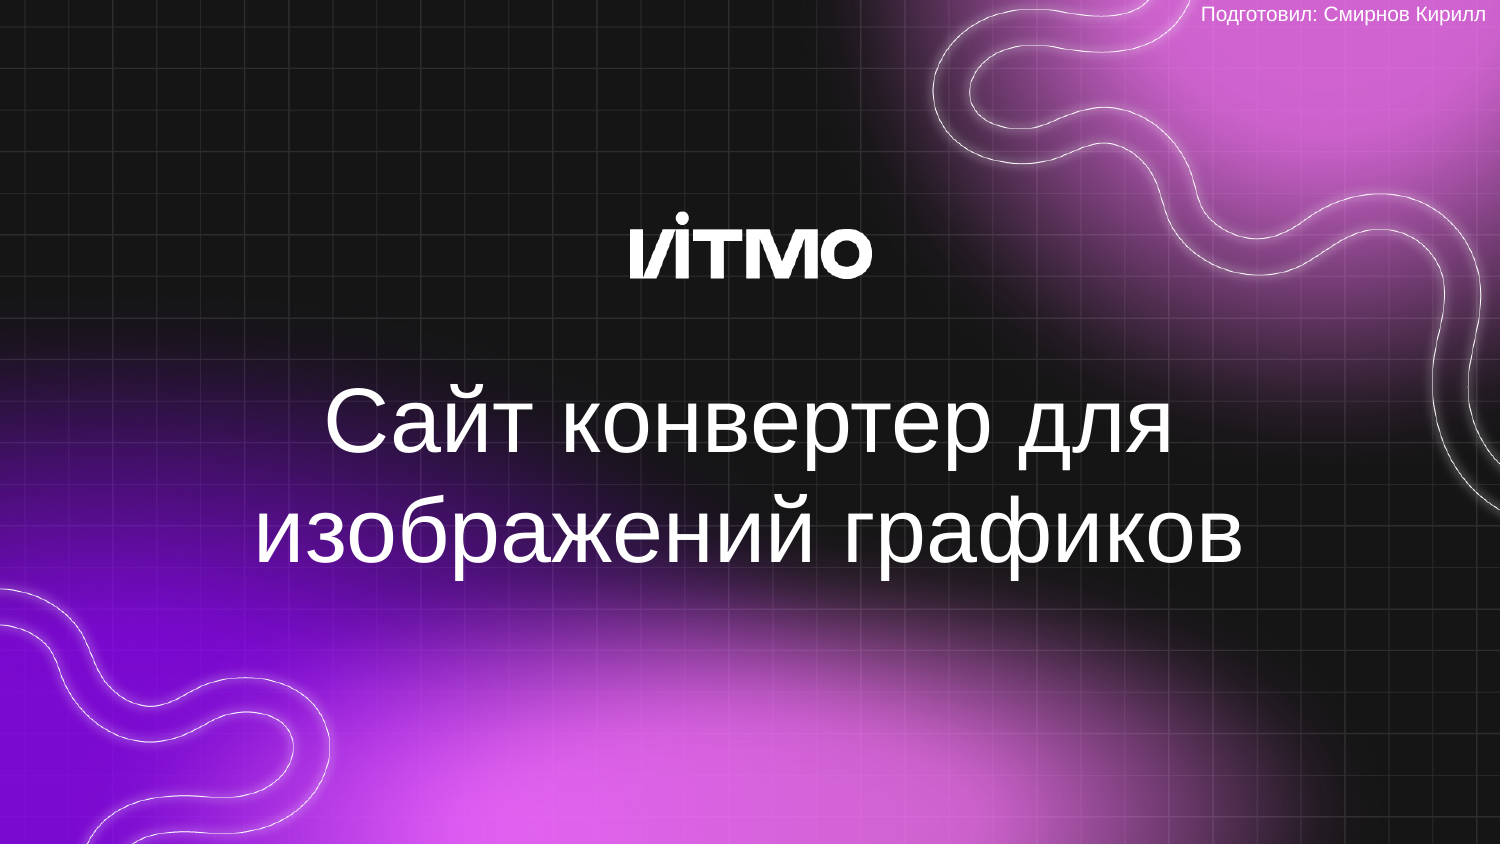

Подготовил: Смирнов Кирилл
# Сайт конвертер для изображений графиков